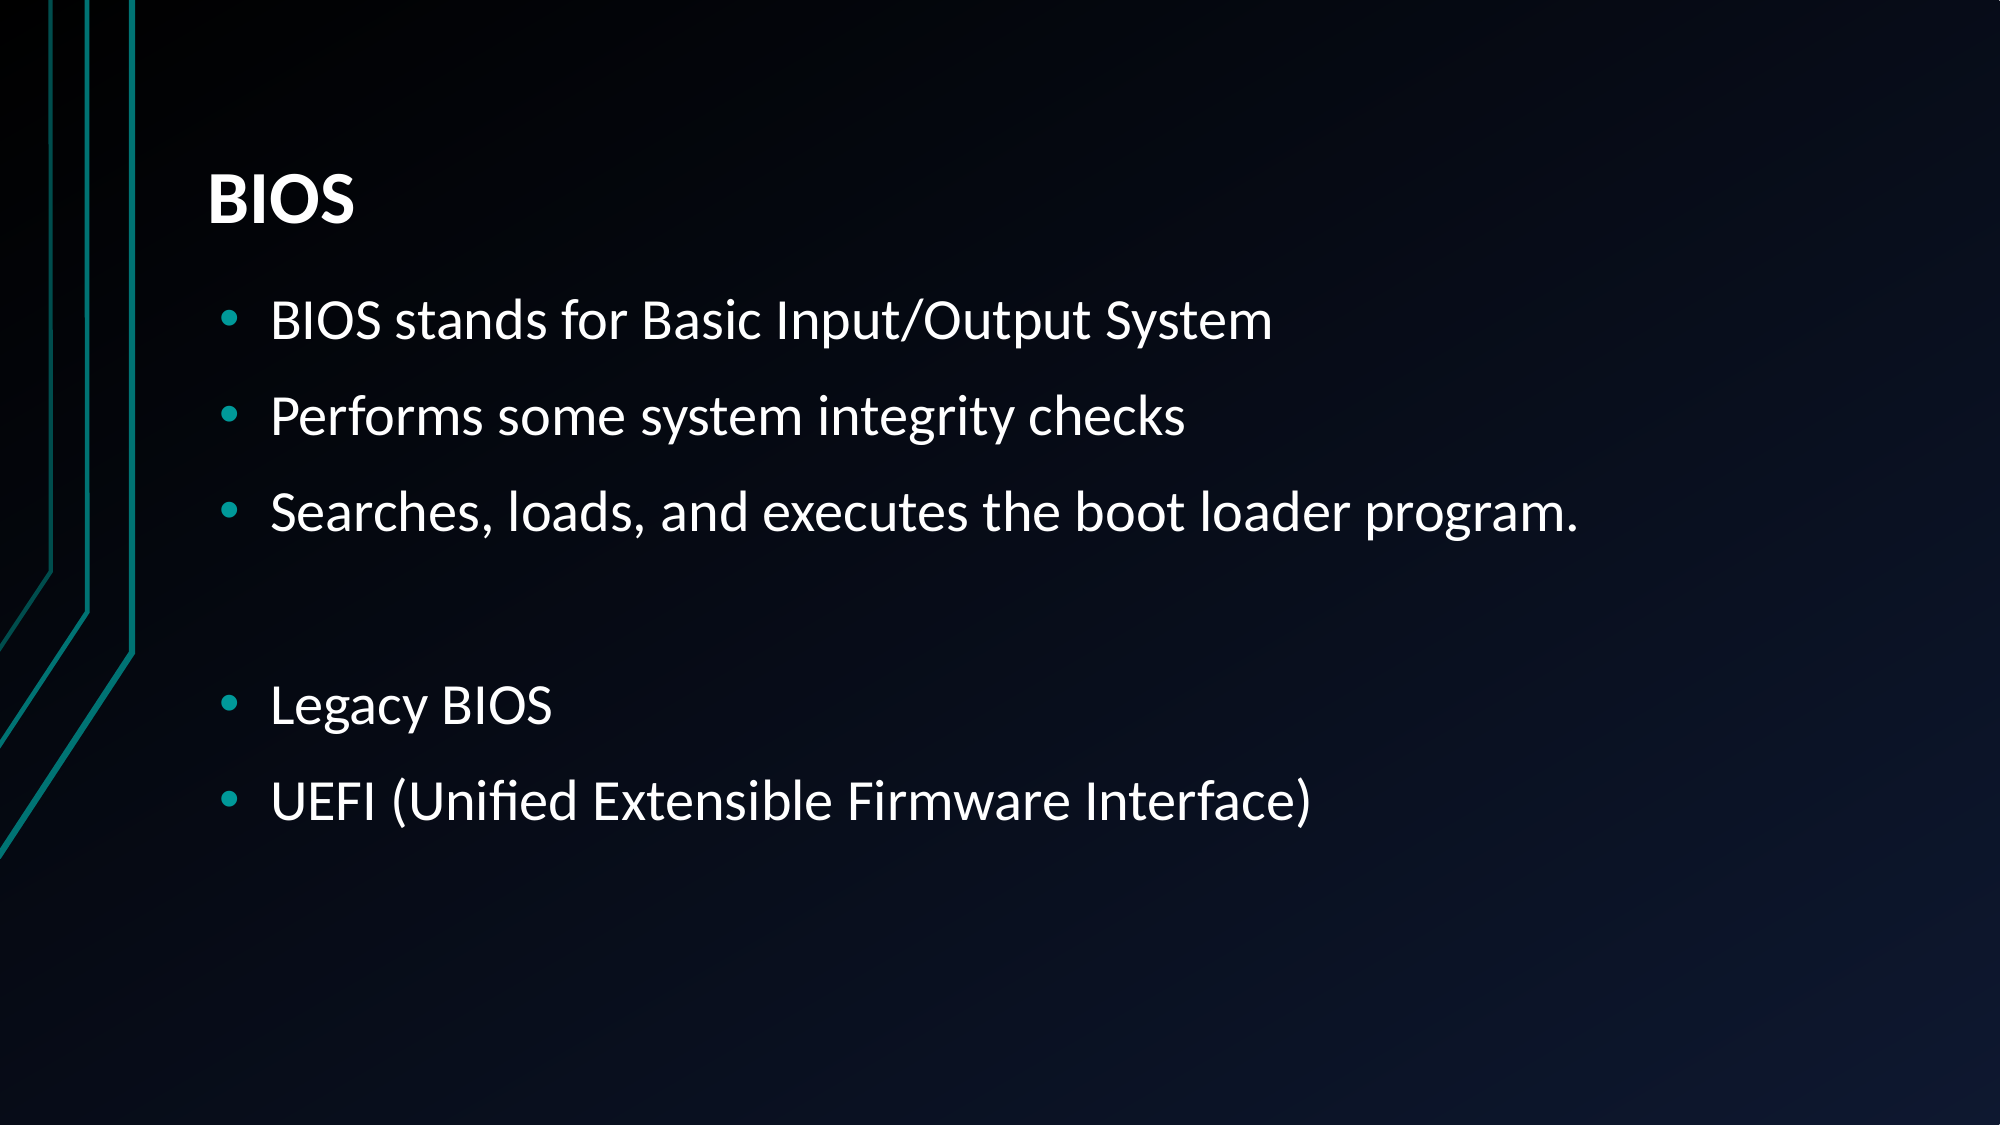

# BIOS
BIOS stands for Basic Input/Output System
Performs some system integrity checks
Searches, loads, and executes the boot loader program.

Legacy BIOS
UEFI (Unified Extensible Firmware Interface)